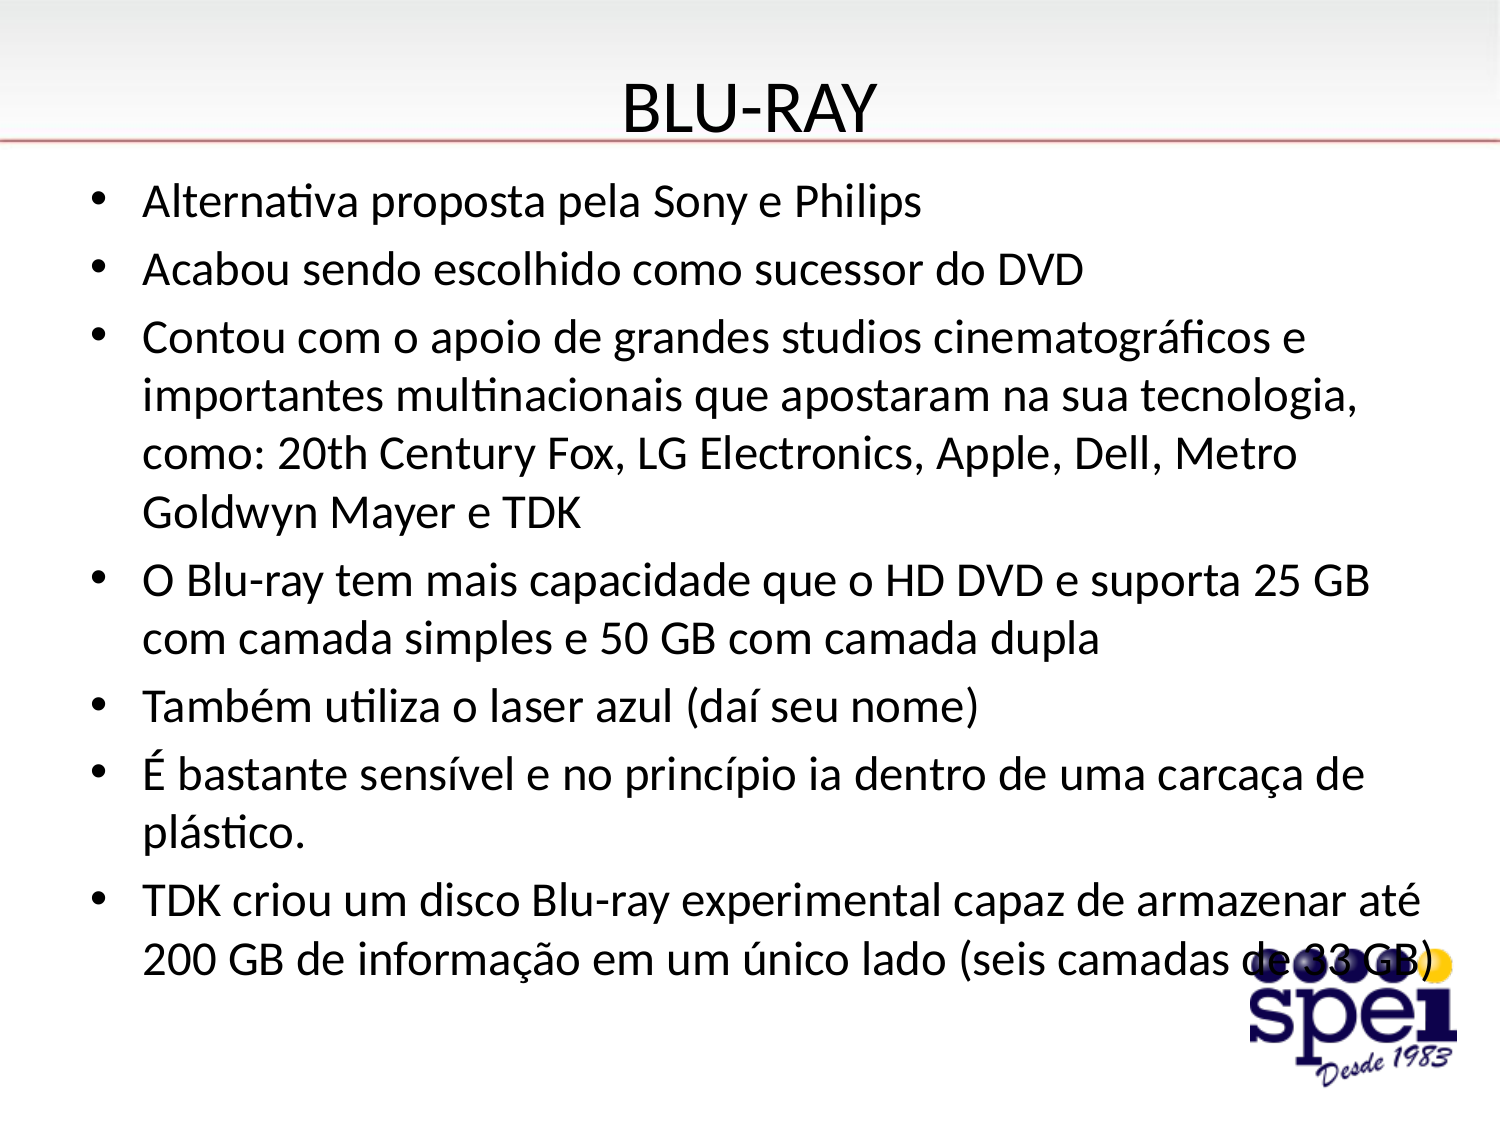

# BLU-RAY
Alternativa proposta pela Sony e Philips
Acabou sendo escolhido como sucessor do DVD
Contou com o apoio de grandes studios cinematográficos e importantes multinacionais que apostaram na sua tecnologia, como: 20th Century Fox, LG Electronics, Apple, Dell, Metro Goldwyn Mayer e TDK
O Blu-ray tem mais capacidade que o HD DVD e suporta 25 GB com camada simples e 50 GB com camada dupla
Também utiliza o laser azul (daí seu nome)
É bastante sensível e no princípio ia dentro de uma carcaça de plástico.
TDK criou um disco Blu-ray experimental capaz de armazenar até 200 GB de informação em um único lado (seis camadas de 33 GB)